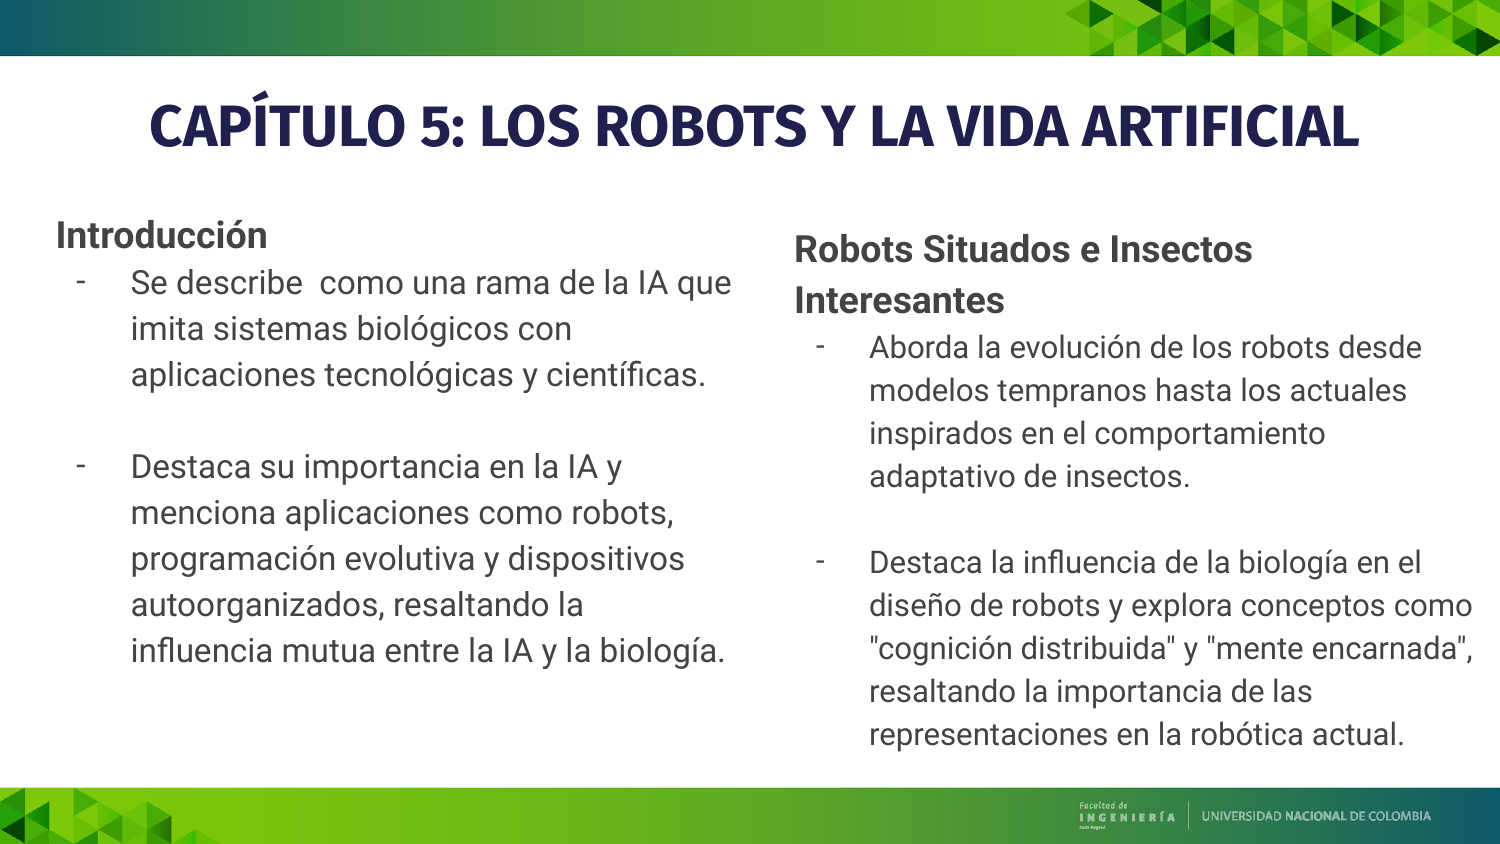

# CAPÍTULO 5: LOS ROBOTS Y LA VIDA ARTIFICIAL
Introducción
Se describe  como una rama de la IA que imita sistemas biológicos con aplicaciones tecnológicas y científicas.

Destaca su importancia en la IA y menciona aplicaciones como robots, programación evolutiva y dispositivos autoorganizados, resaltando la influencia mutua entre la IA y la biología.
Robots Situados e Insectos Interesantes
Aborda la evolución de los robots desde modelos tempranos hasta los actuales inspirados en el comportamiento adaptativo de insectos.

Destaca la influencia de la biología en el diseño de robots y explora conceptos como "cognición distribuida" y "mente encarnada", resaltando la importancia de las representaciones en la robótica actual.